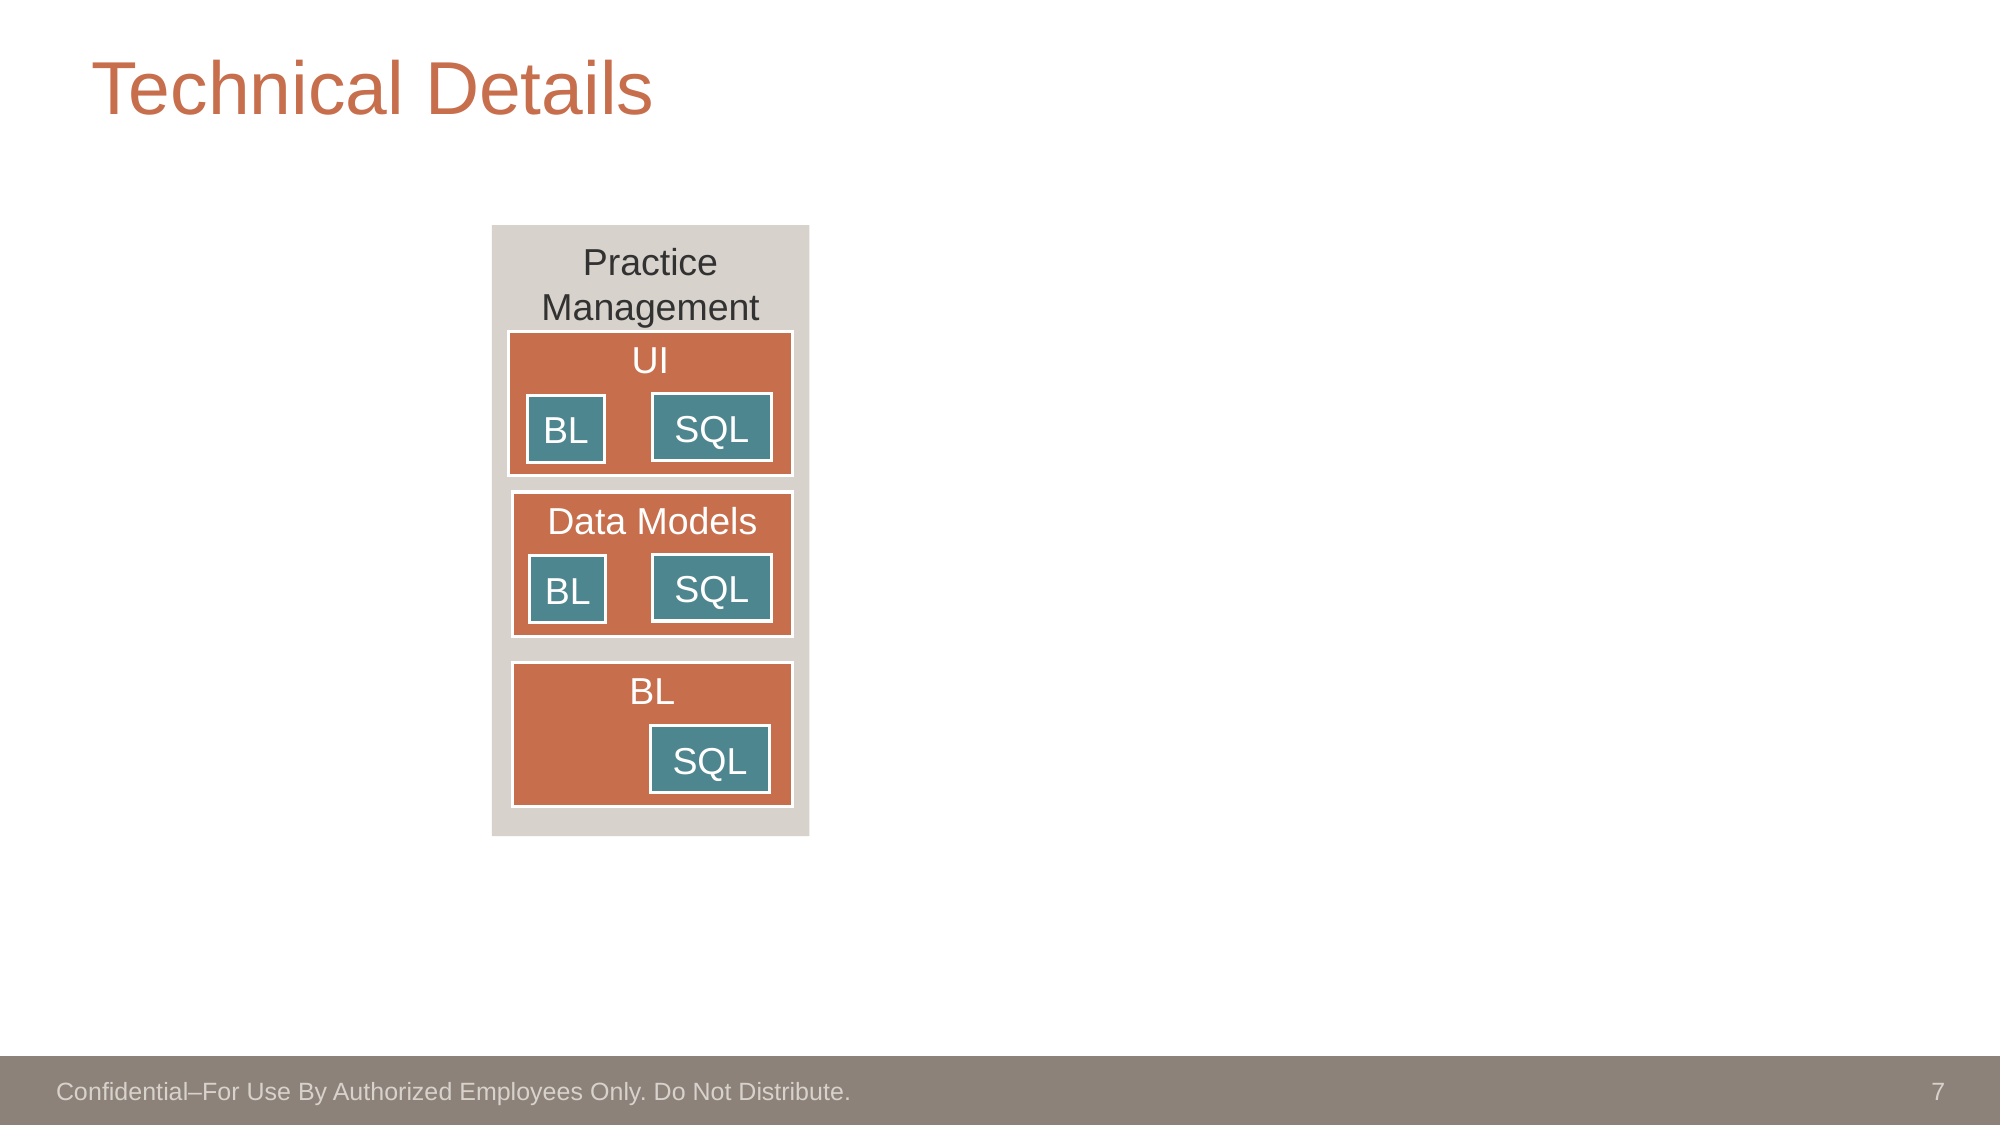

# Technical Details
Practice Management

UI

SQL
BL
Data Models

SQL
BL
BL

SQL